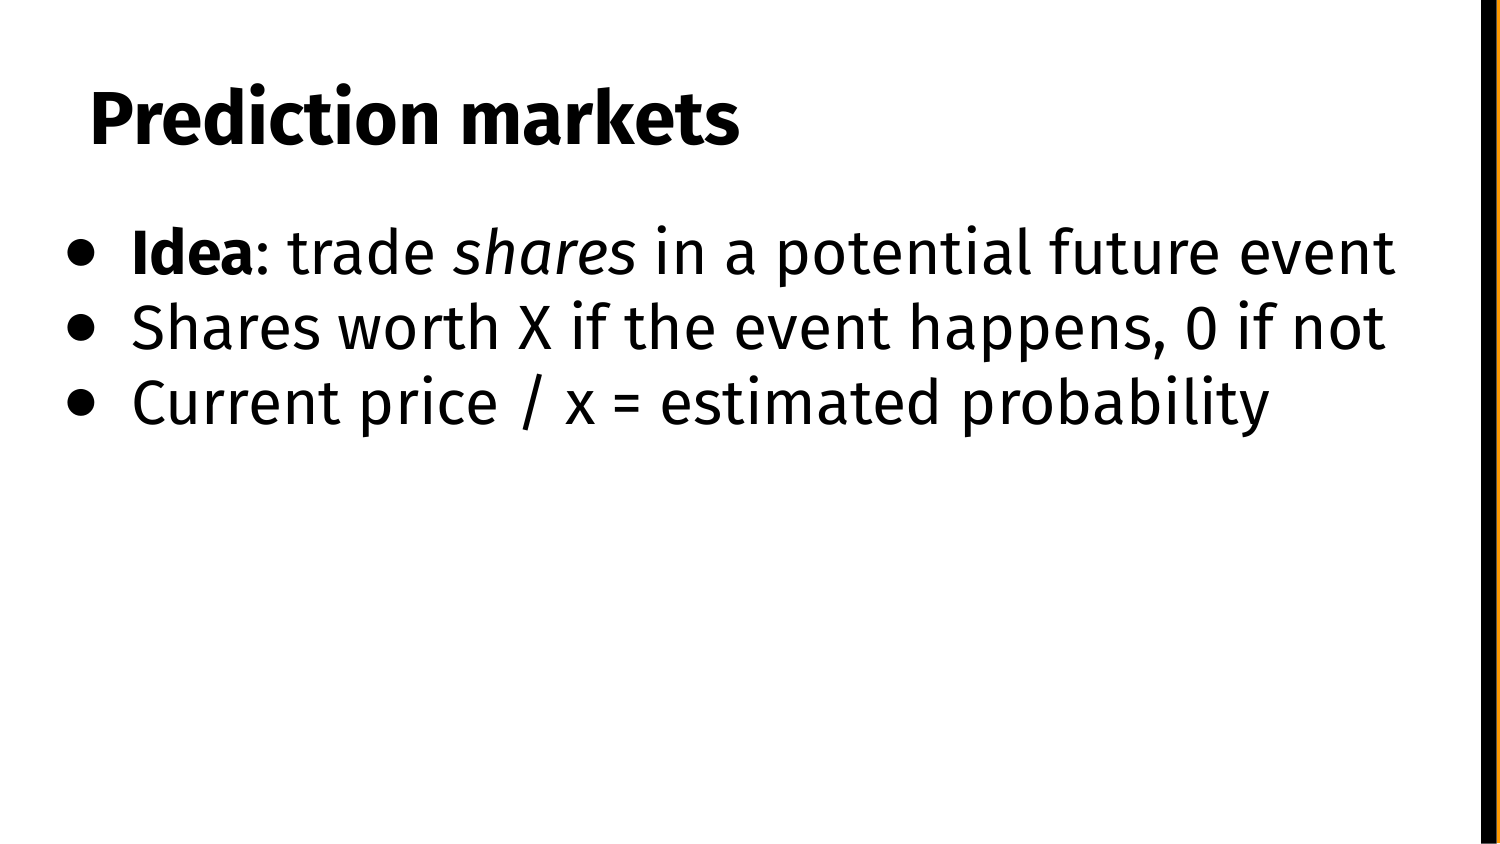

Prediction markets
Idea: trade shares in a potential future event
Shares worth X if the event happens, 0 if not
Current price / x = estimated probability